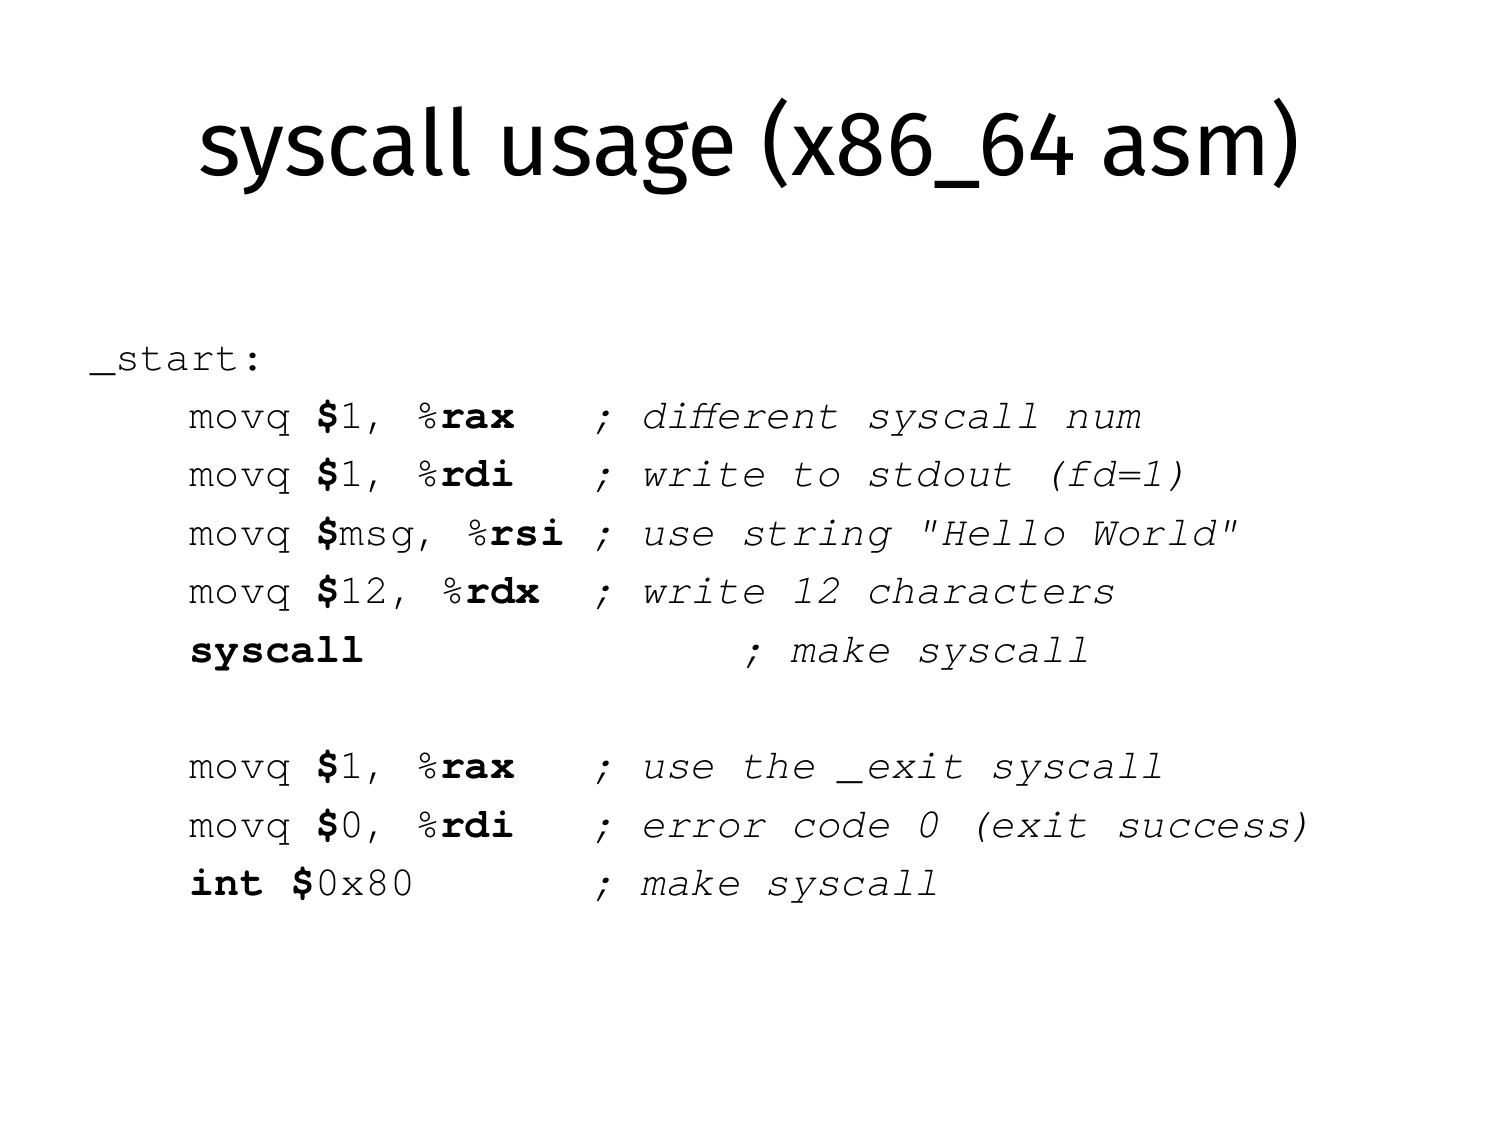

# syscall usage (x86_64 asm)

_start:
    movq $1, %rax   ; different syscall num
    movq $1, %rdi   ; write to stdout (fd=1)
    movq $msg, %rsi ; use string "Hello World"
    movq $12, %rdx  ; write 12 characters
    syscall			  ; make syscall

    movq $1, %rax   ; use the _exit syscall
    movq $0, %rdi   ; error code 0 (exit success)
    int $0x80       ; make syscall